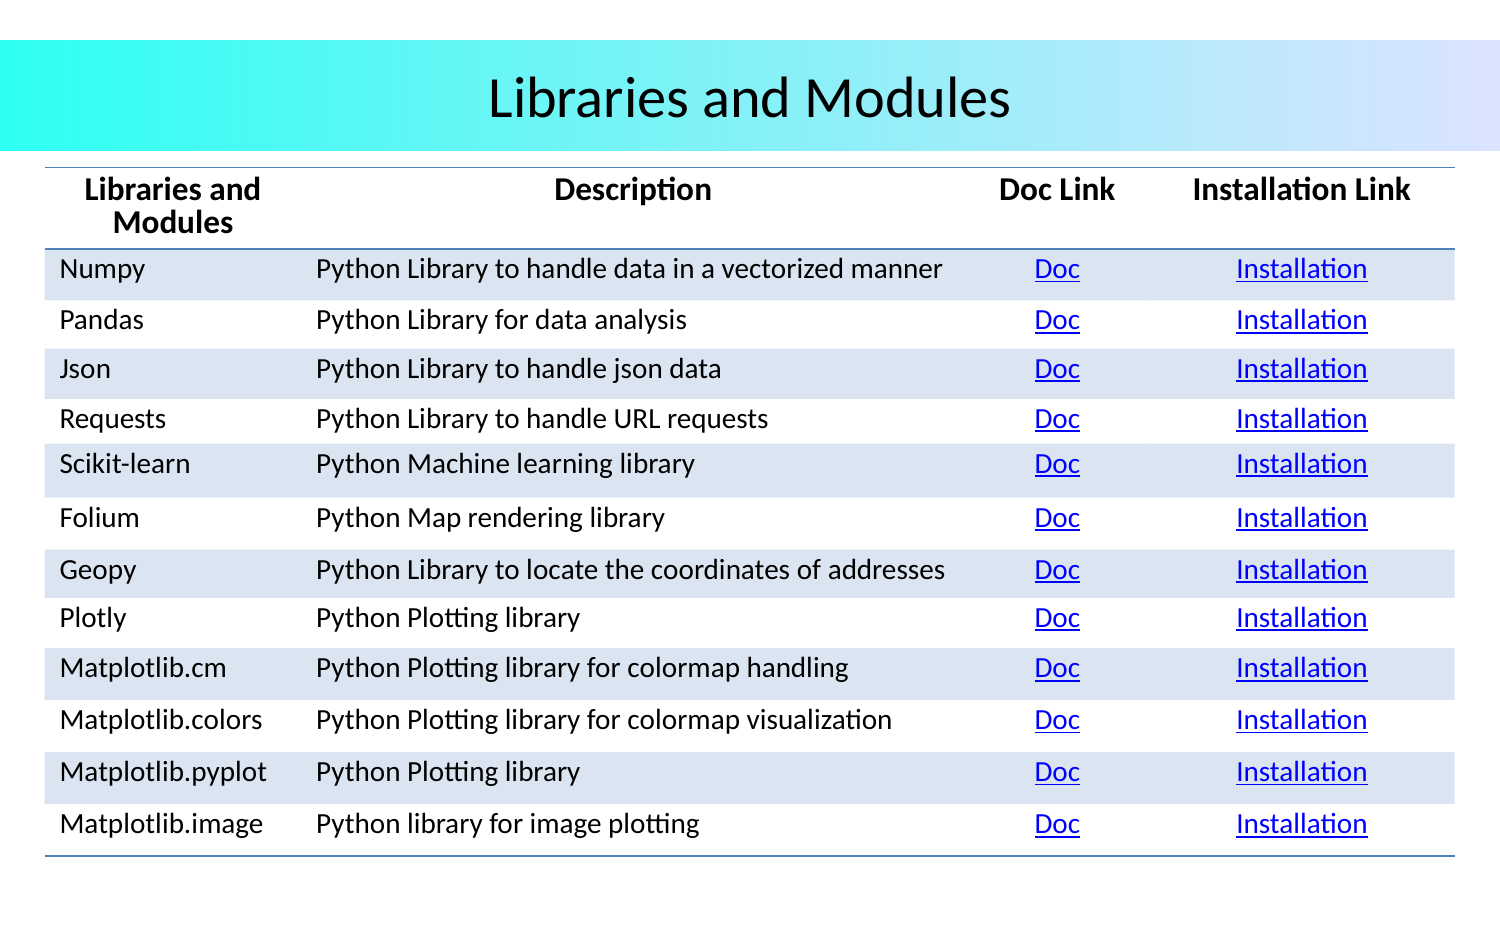

# Libraries and Modules
| Libraries and Modules | Description | Doc Link | Installation Link |
| --- | --- | --- | --- |
| Numpy | Python Library to handle data in a vectorized manner | Doc | Installation |
| Pandas | Python Library for data analysis | Doc | Installation |
| Json | Python Library to handle json data | Doc | Installation |
| Requests | Python Library to handle URL requests | Doc | Installation |
| Scikit-learn | Python Machine learning library | Doc | Installation |
| Folium | Python Map rendering library | Doc | Installation |
| Geopy | Python Library to locate the coordinates of addresses | Doc | Installation |
| Plotly | Python Plotting library | Doc | Installation |
| Matplotlib.cm | Python Plotting library for colormap handling | Doc | Installation |
| Matplotlib.colors | Python Plotting library for colormap visualization | Doc | Installation |
| Matplotlib.pyplot | Python Plotting library | Doc | Installation |
| Matplotlib.image | Python library for image plotting | Doc | Installation |